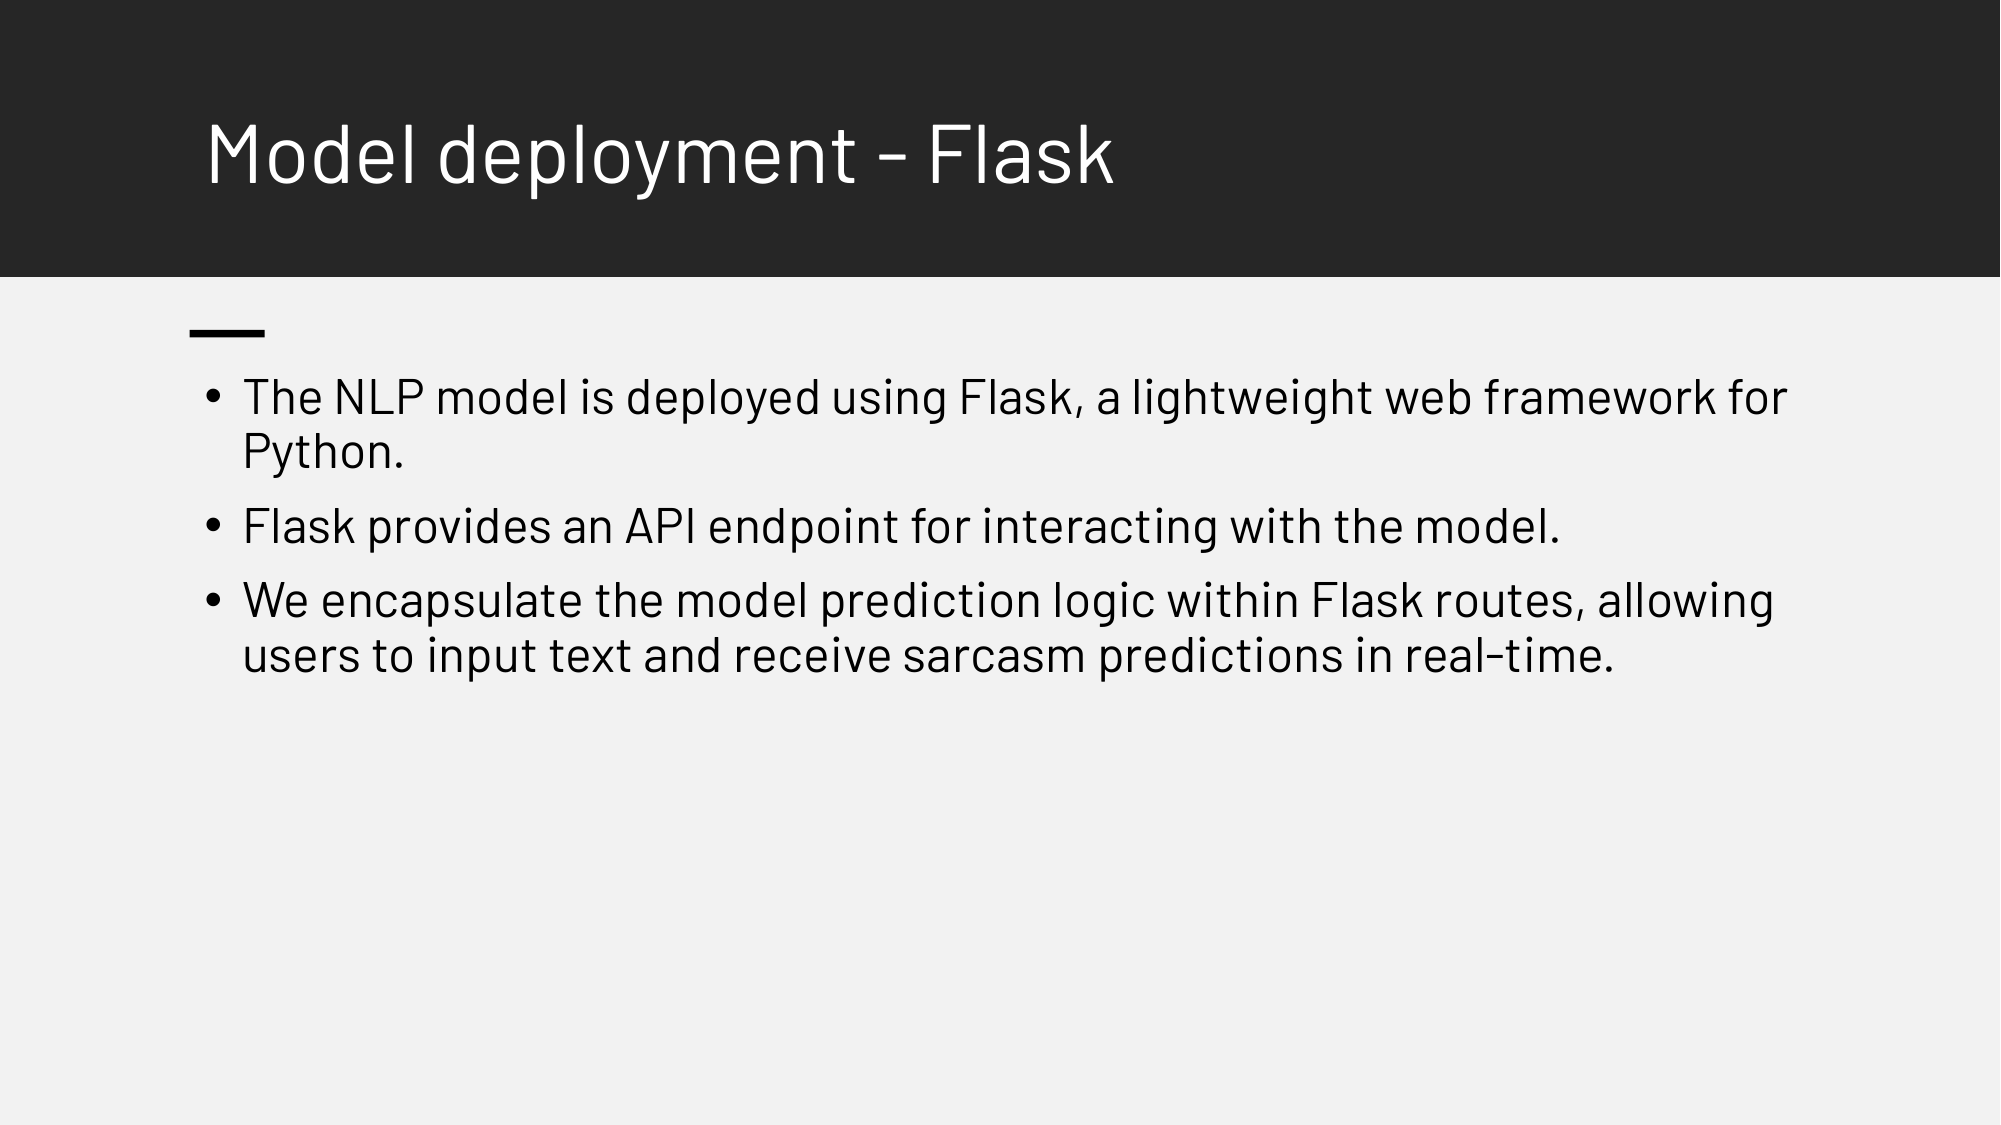

# Model deployment - Flask

The NLP model is deployed using Flask, a lightweight web framework for Python.
Flask provides an API endpoint for interacting with the model.
We encapsulate the model prediction logic within Flask routes, allowing users to input text and receive sarcasm predictions in real-time.